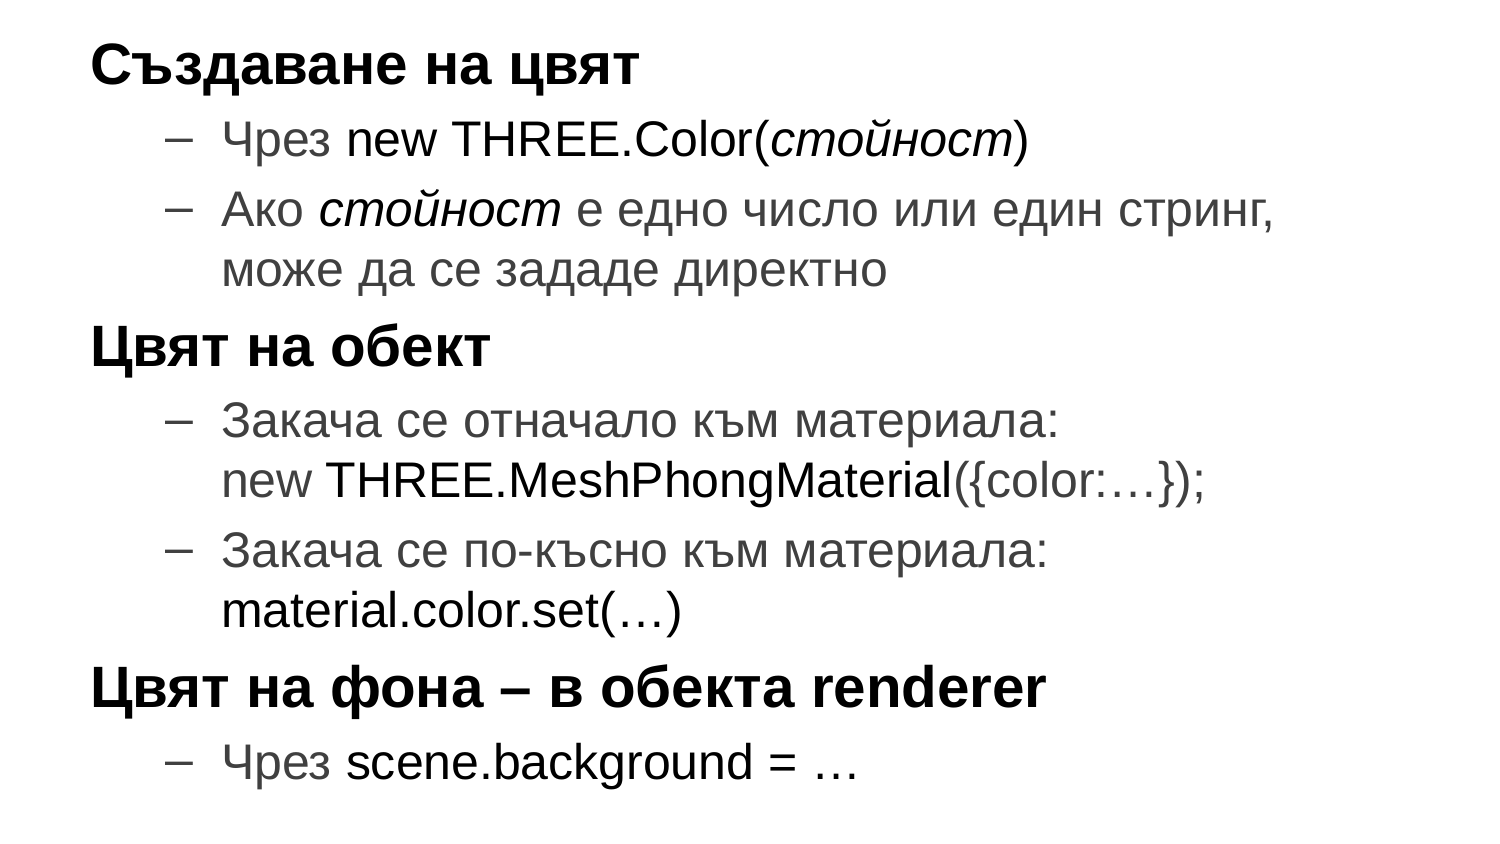

Създаване на цвят
Чрез new THREE.Color(стойност)
Ако стойност е едно число или един стринг,
може да се зададе директно
Цвят на обект
Закача се отначало към материала:
new THREE.MeshPhongMaterial({color:…});
Закача се по-късно към материала:
material.color.set(…)
Цвят на фона – в обекта renderer
Чрез scene.background = …